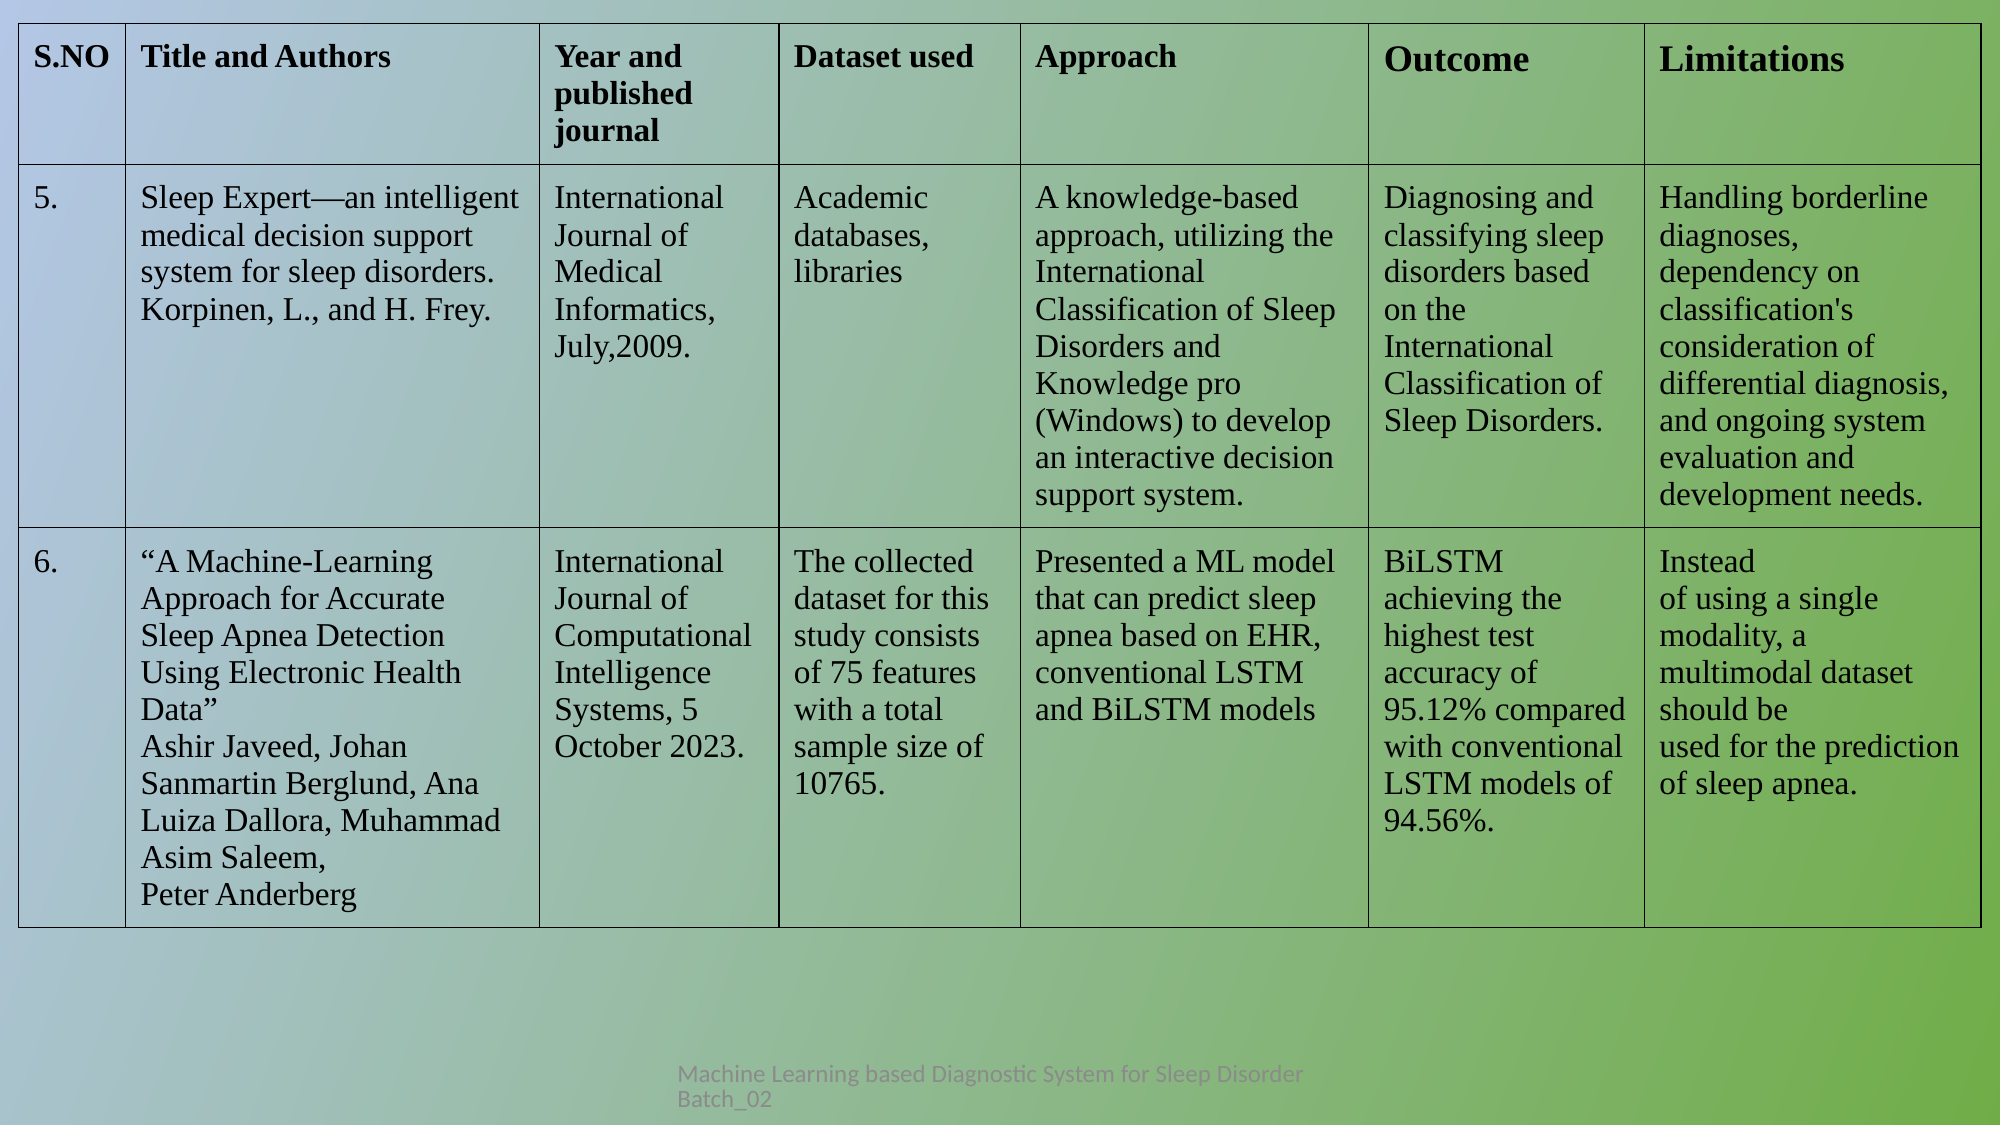

| S.NO | Title and Authors | Year and published journal | Dataset used | Approach | Outcome | Limitations |
| --- | --- | --- | --- | --- | --- | --- |
| 5. | Sleep Expert—an intelligent medical decision support system for sleep disorders. Korpinen, L., and H. Frey. | International Journal of Medical Informatics, July,2009. | Academic databases, libraries | A knowledge-based approach, utilizing the International Classification of Sleep Disorders and Knowledge pro (Windows) to develop an interactive decision support system. | Diagnosing and classifying sleep disorders based on the International Classification of Sleep Disorders. | Handling borderline diagnoses, dependency on classification's consideration of differential diagnosis, and ongoing system evaluation and development needs. |
| 6. | “A Machine-Learning Approach for Accurate Sleep Apnea Detection Using Electronic Health Data” Ashir Javeed, Johan Sanmartin Berglund, Ana Luiza Dallora, Muhammad Asim Saleem, Peter Anderberg | International Journal of Computational Intelligence Systems, 5 October 2023. | The collected dataset for this study consists of 75 features with a total sample size of 10765. | Presented a ML model that can predict sleep apnea based on EHR, conventional LSTM and BiLSTM models | BiLSTM achieving the highest test accuracy of 95.12% compared with conventional LSTM models of 94.56%. | Instead of using a single modality, a multimodal dataset should be used for the prediction of sleep apnea. |
Machine Learning based Diagnostic System for Sleep Disorder  Batch_02